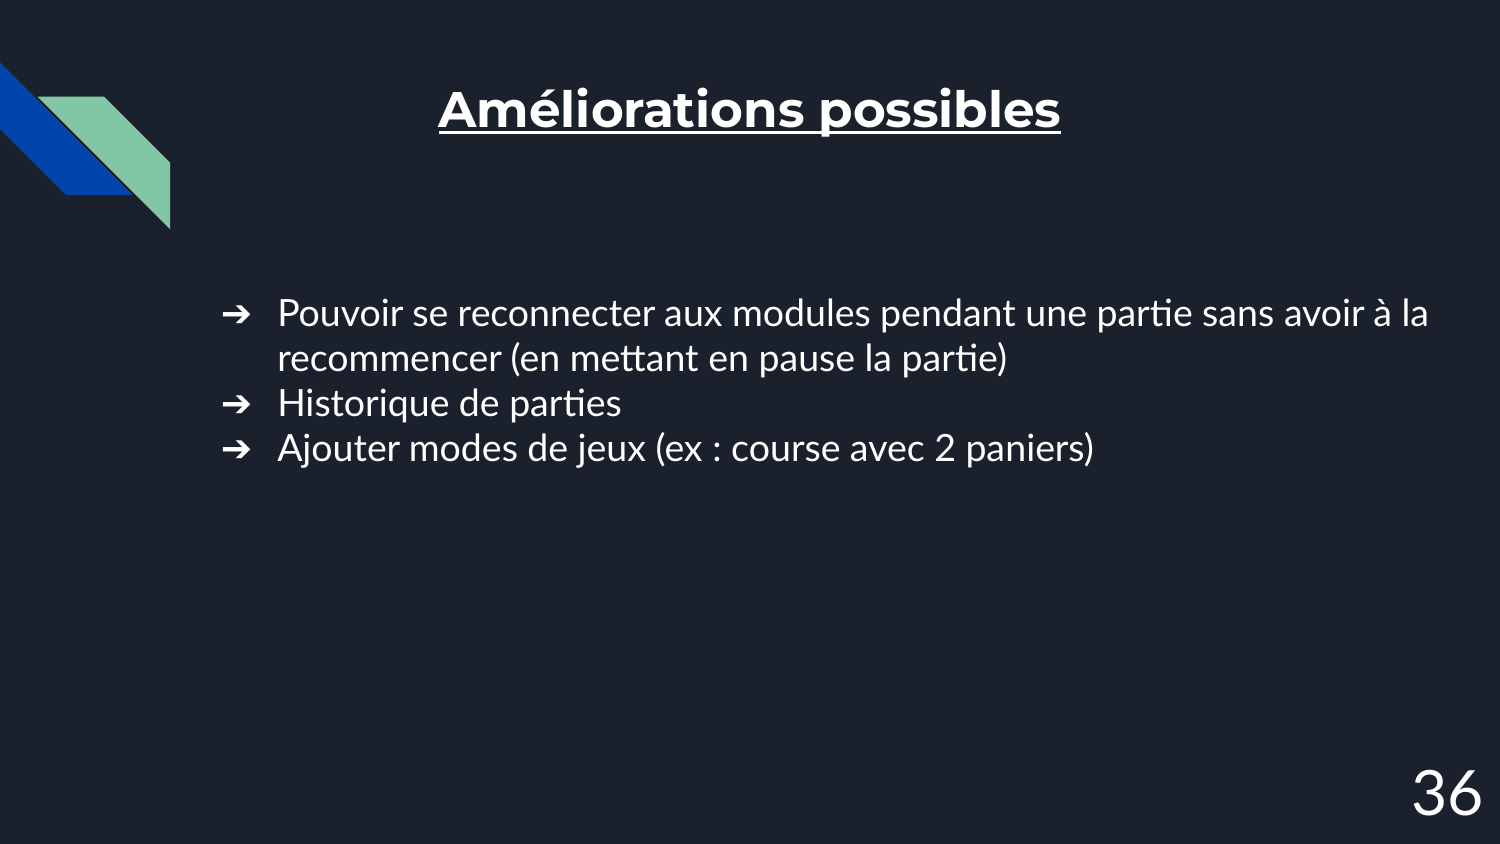

# Améliorations possibles
Pouvoir se reconnecter aux modules pendant une partie sans avoir à la recommencer (en mettant en pause la partie)
Historique de parties
Ajouter modes de jeux (ex : course avec 2 paniers)

36